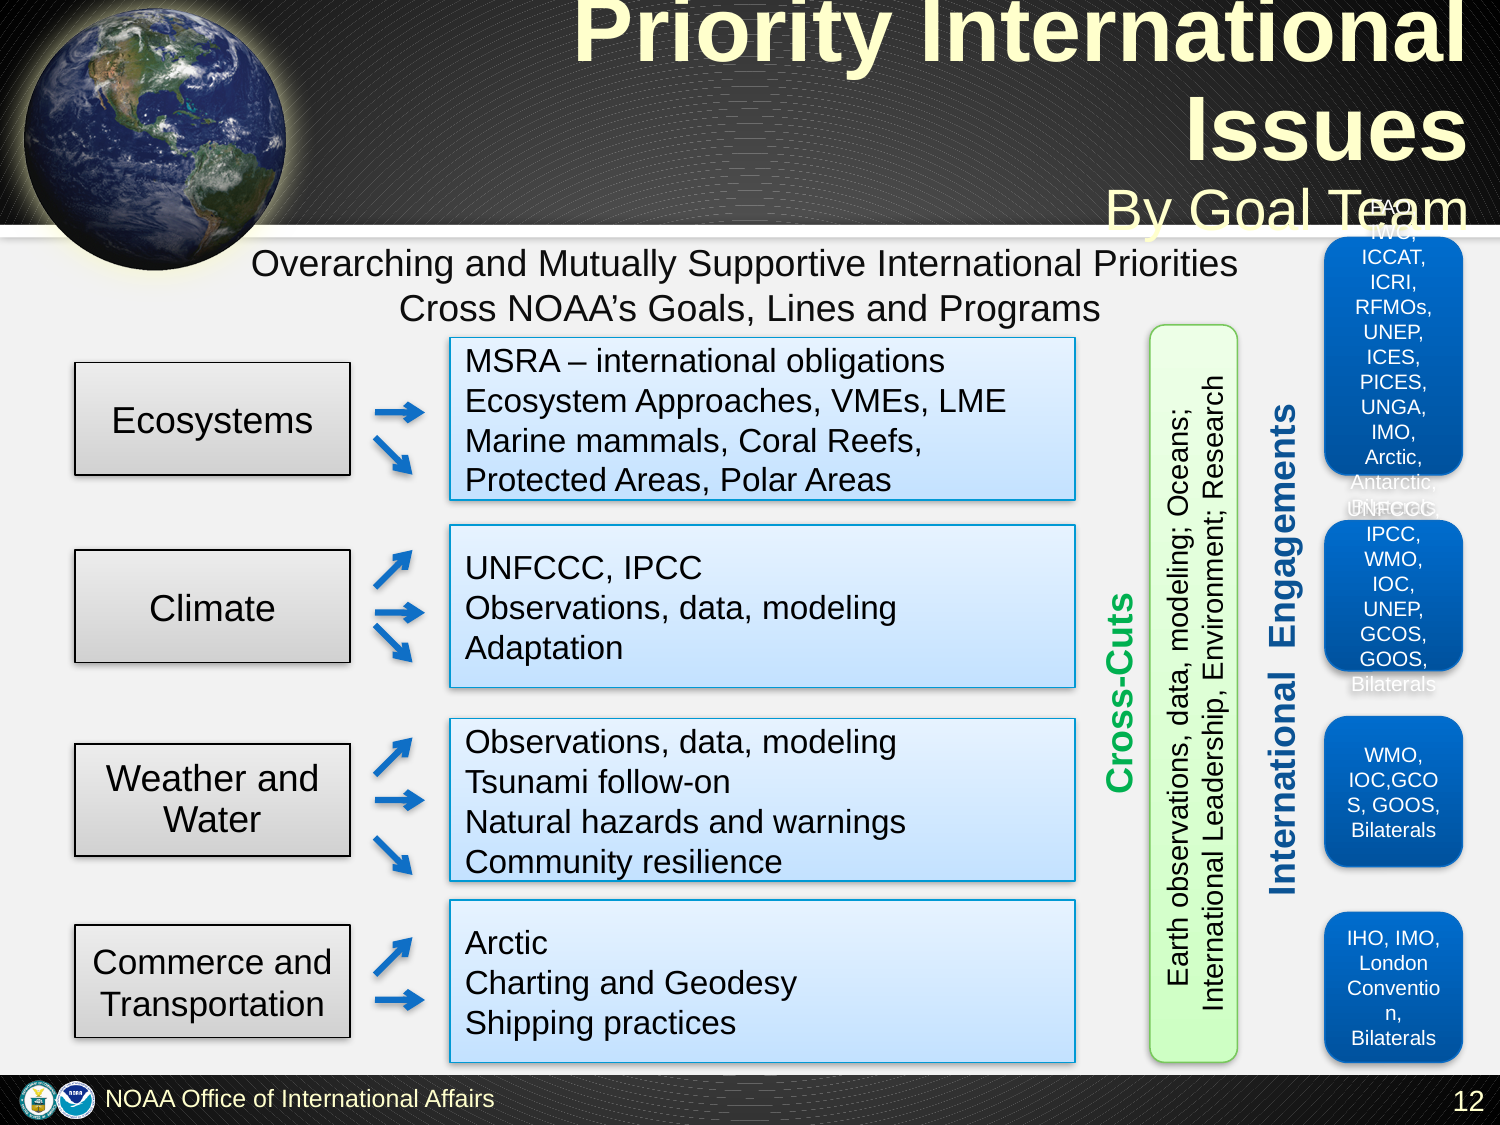

# Priority International Issues By Goal Team
Overarching and Mutually Supportive International Priorities
Cross NOAA’s Goals, Lines and Programs
FAO, IWC, ICCAT, ICRI, RFMOs, UNEP, ICES, PICES, UNGA, IMO, Arctic, Antarctic, Bilaterals
International  Engagements
Earth observations, data, modeling; Oceans;
International Leadership, Environment; Research
MSRA – international obligations
Ecosystem Approaches, VMEs, LME
Marine mammals, Coral Reefs,
Protected Areas, Polar Areas
Ecosystems
UNFCCC, IPCC, WMO, IOC, UNEP, GCOS, GOOS, Bilaterals
UNFCCC, IPCC
Observations, data, modeling
Adaptation
Cross-Cuts
Climate
WMO, IOC,GCOS, GOOS, Bilaterals
Observations, data, modeling
Tsunami follow-on
Natural hazards and warnings
Community resilience
Weather and Water
Arctic
Charting and Geodesy
Shipping practices
IHO, IMO, London Convention, Bilaterals
Commerce and
Transportation
NOAA Office of International Affairs
12